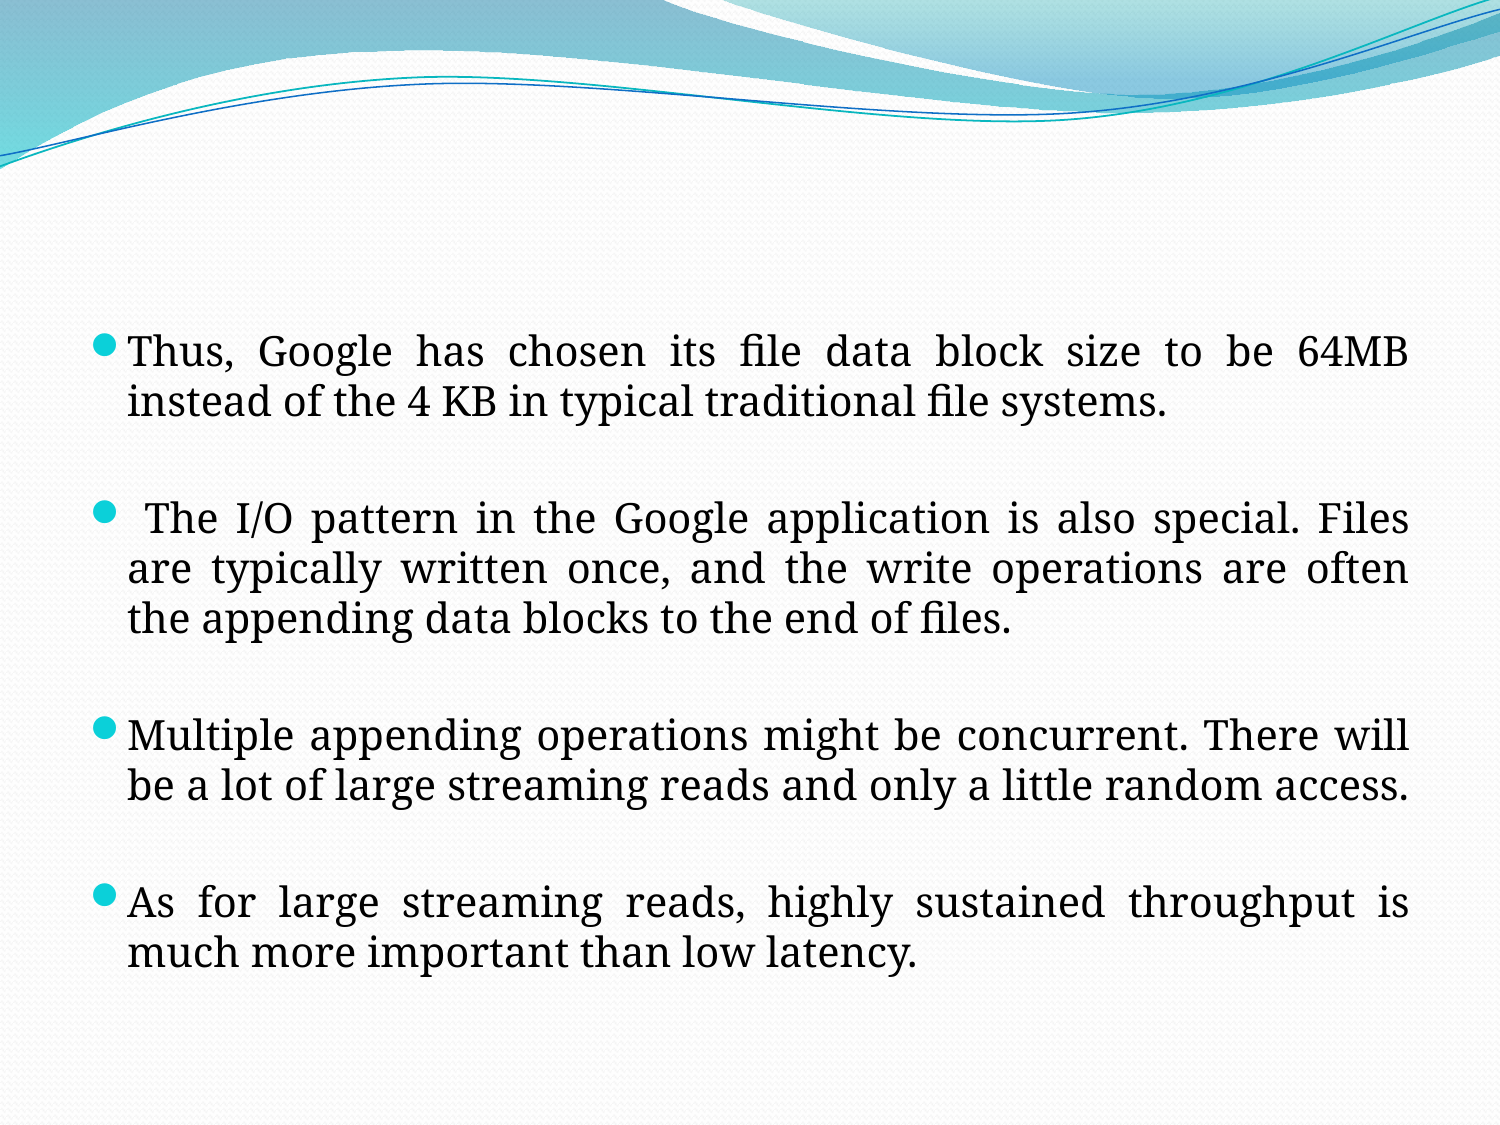

#
Thus, Google has chosen its file data block size to be 64MB instead of the 4 KB in typical traditional file systems.

 The I/O pattern in the Google application is also special. Files are typically written once, and the write operations are often the appending data blocks to the end of files.

Multiple appending operations might be concurrent. There will be a lot of large streaming reads and only a little random access.

As for large streaming reads, highly sustained throughput is much more important than low latency.